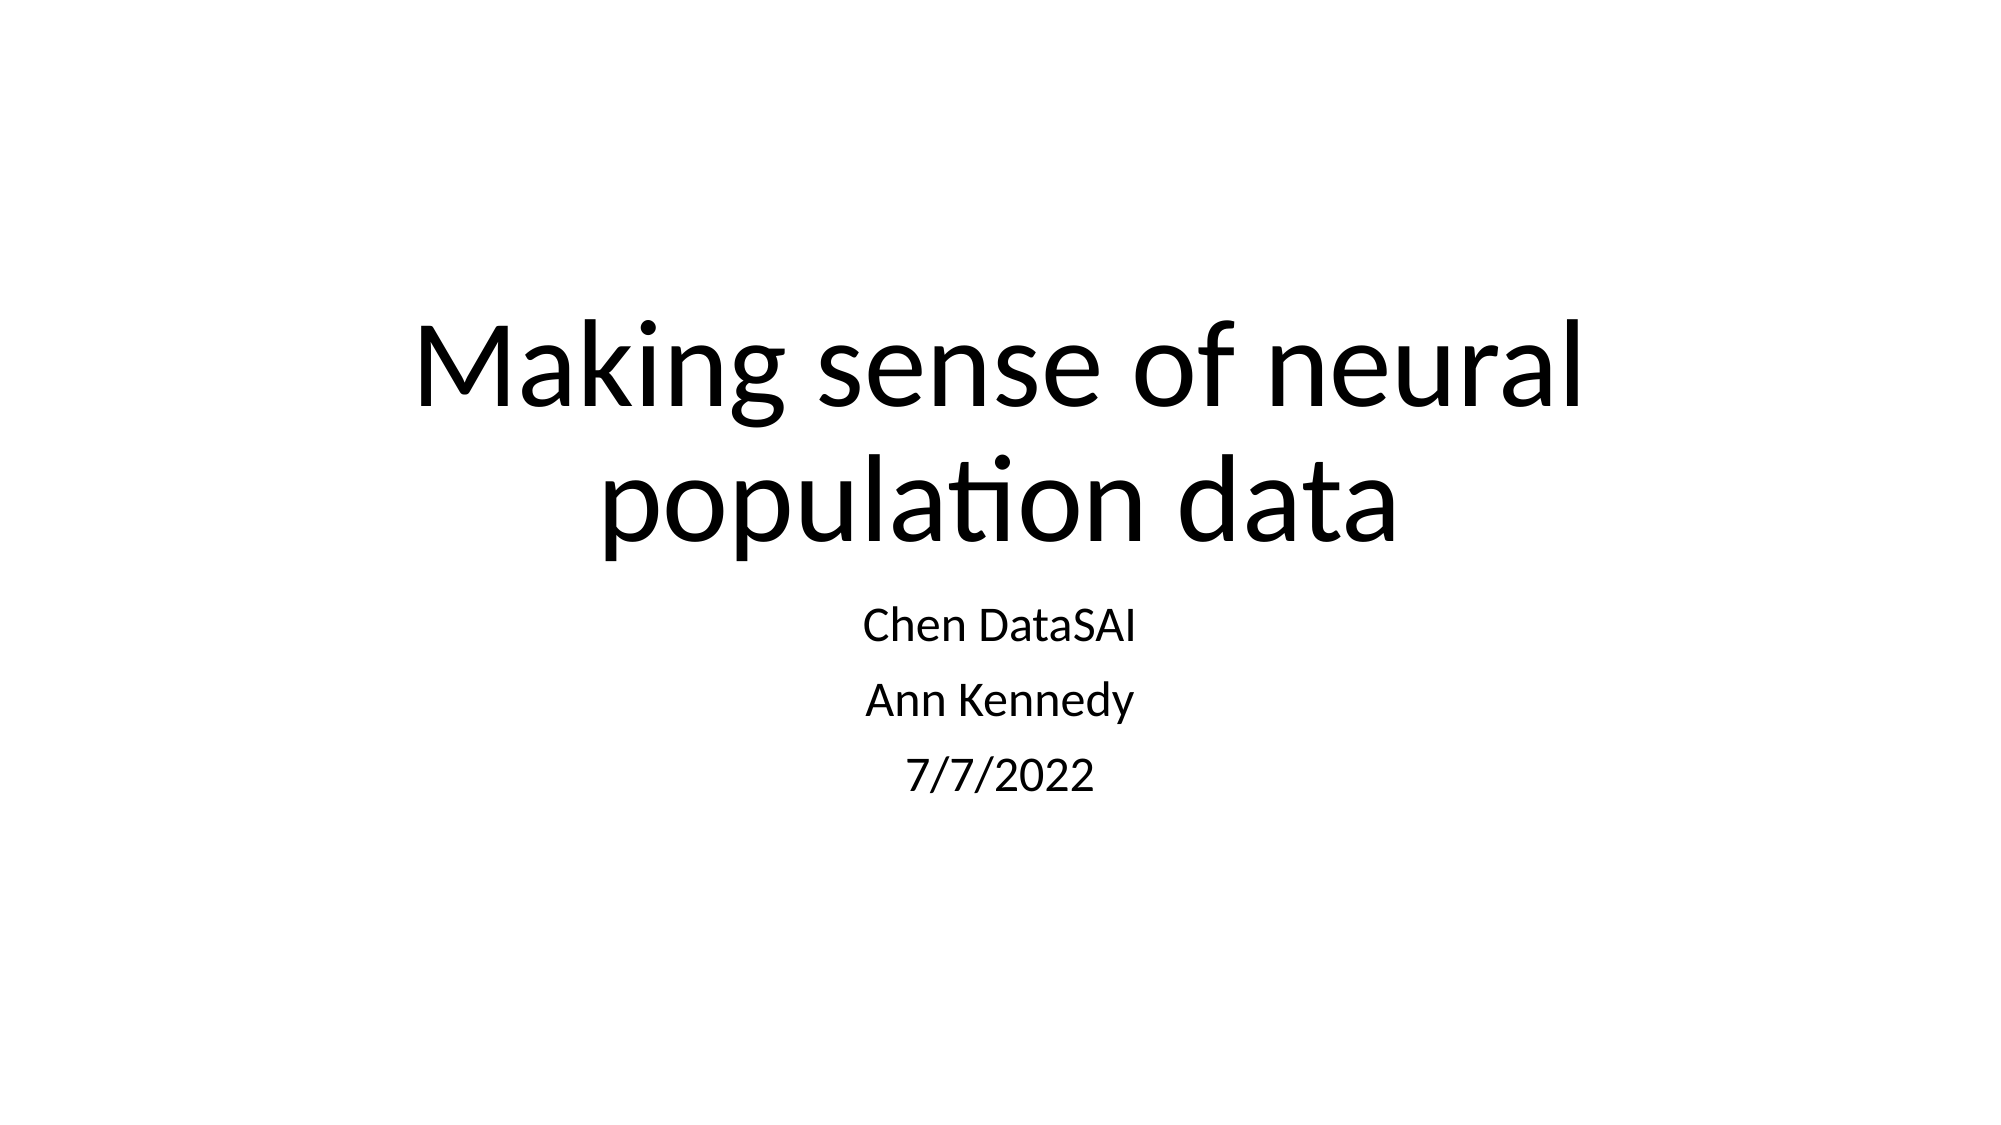

# Making sense of neural population data
Chen DataSAI
Ann Kennedy
7/7/2022